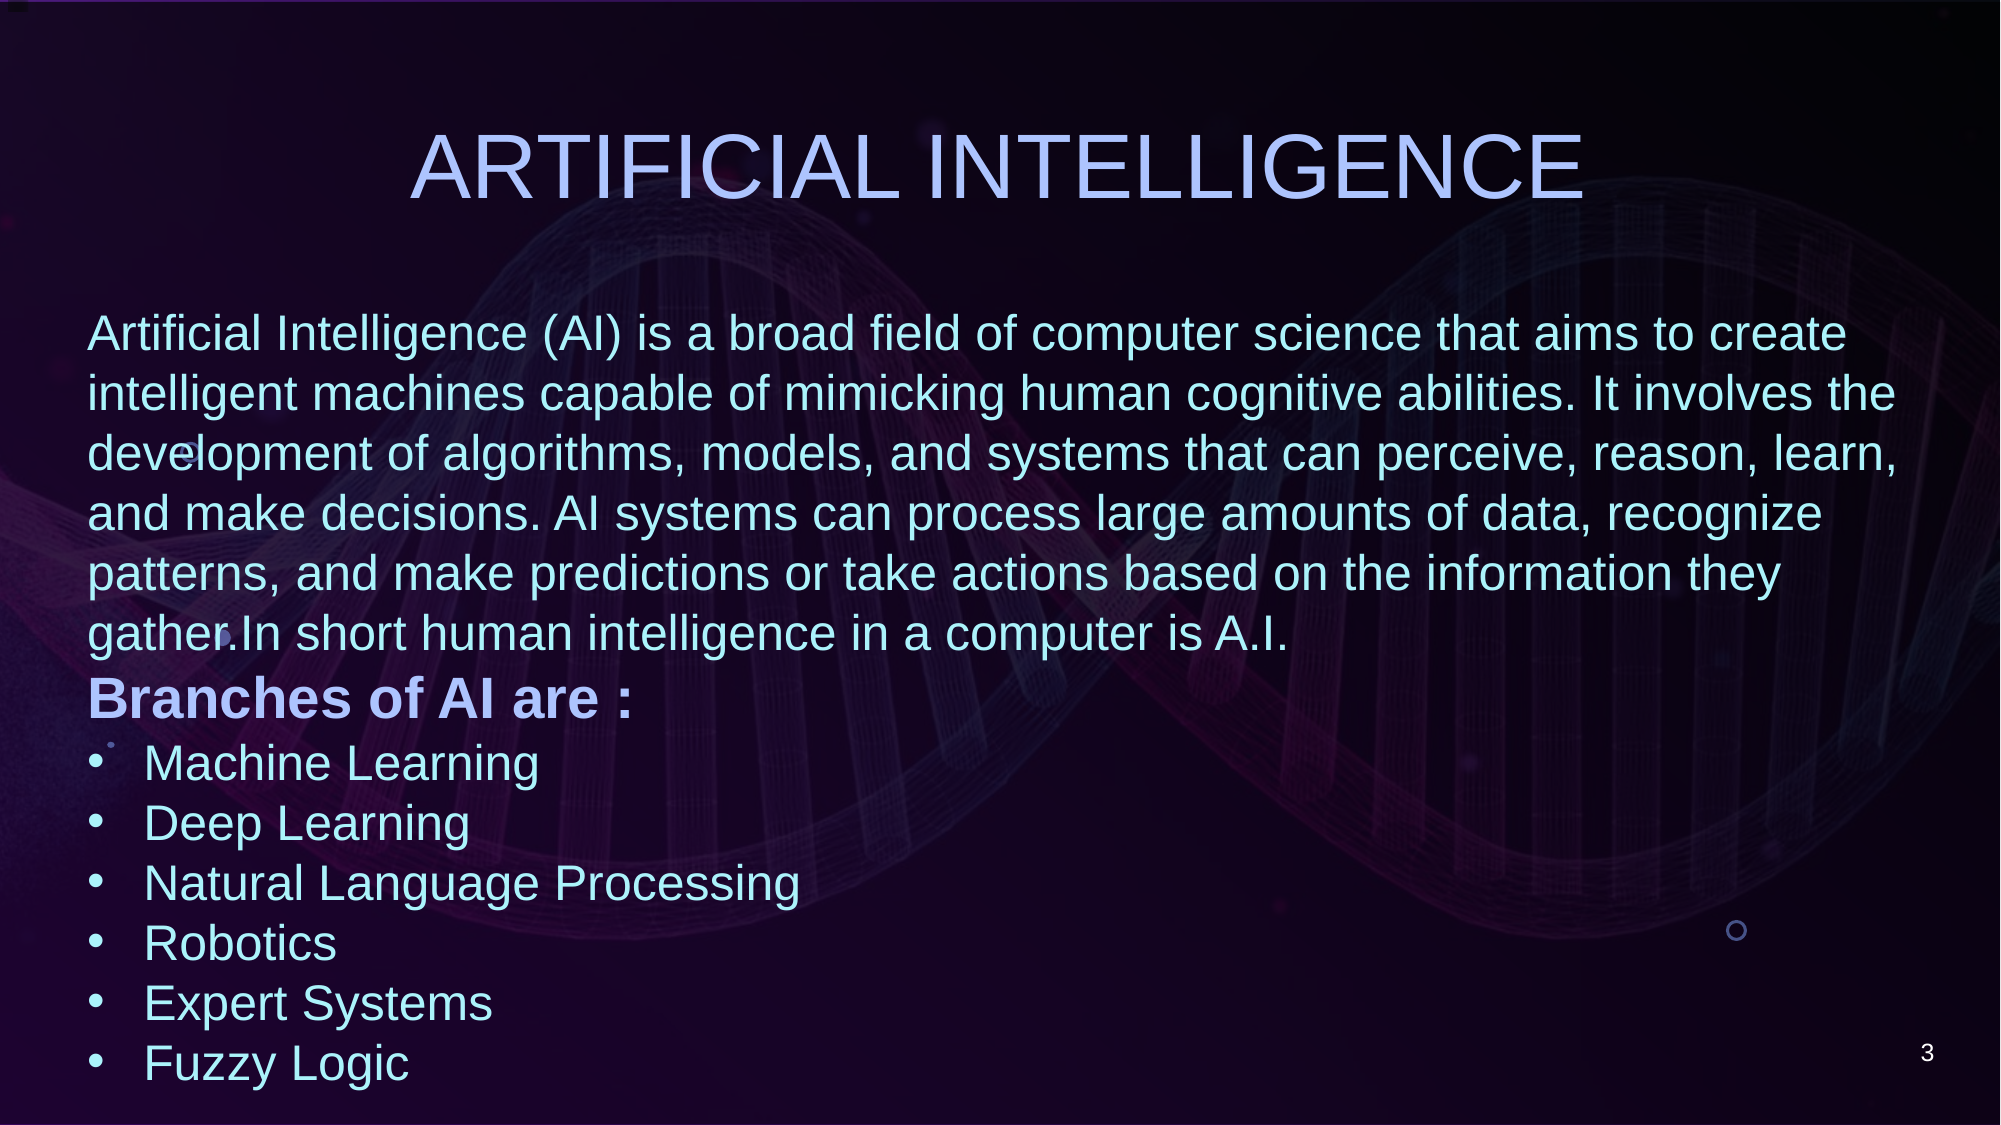

# ARTIFICIAL INTELLIGENCE
Artificial Intelligence (AI) is a broad field of computer science that aims to create intelligent machines capable of mimicking human cognitive abilities. It involves the development of algorithms, models, and systems that can perceive, reason, learn, and make decisions. AI systems can process large amounts of data, recognize patterns, and make predictions or take actions based on the information they gather.In short human intelligence in a computer is A.I.
Branches of AI are :
Machine Learning
Deep Learning
Natural Language Processing
Robotics
Expert Systems
Fuzzy Logic

3